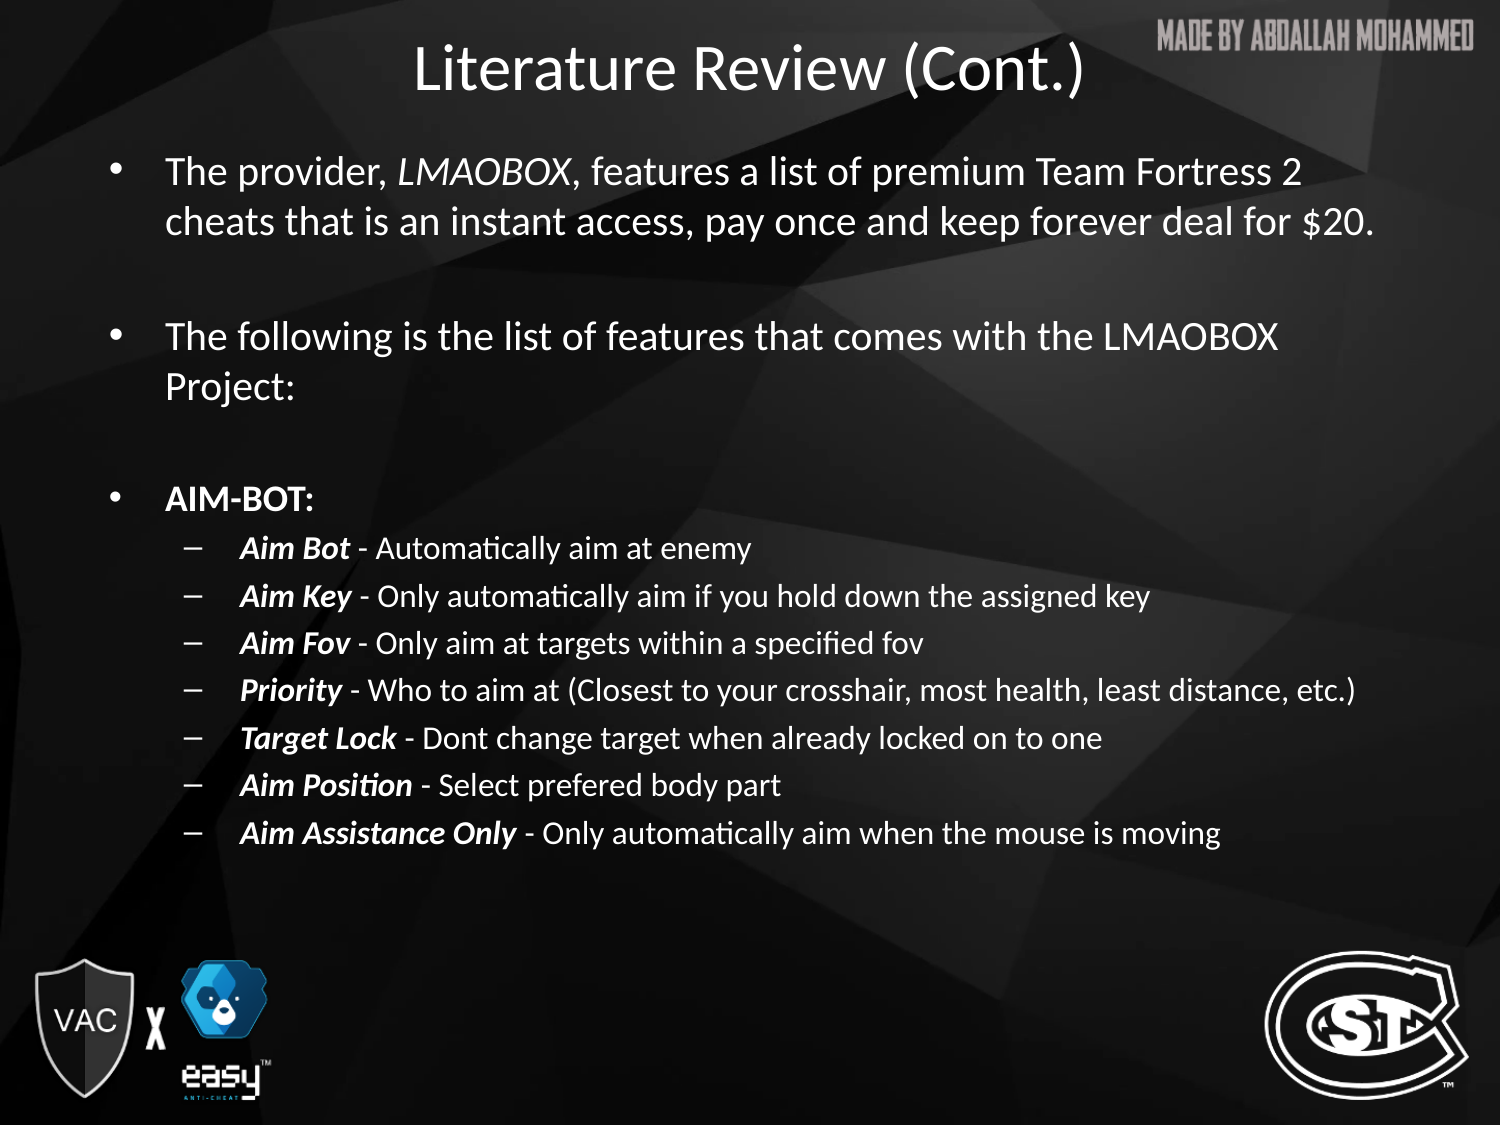

# Literature Review (Cont.)

The provider, LMAOBOX, features a list of premium Team Fortress 2 cheats that is an instant access, pay once and keep forever deal for $20.

The following is the list of features that comes with the LMAOBOX Project:

AIM-BOT:
Aim Bot - Automatically aim at enemy
Aim Key - Only automatically aim if you hold down the assigned key
Aim Fov - Only aim at targets within a specified fov
Priority - Who to aim at (Closest to your crosshair, most health, least distance, etc.)
Target Lock - Dont change target when already locked on to one
Aim Position - Select prefered body part
Aim Assistance Only - Only automatically aim when the mouse is moving